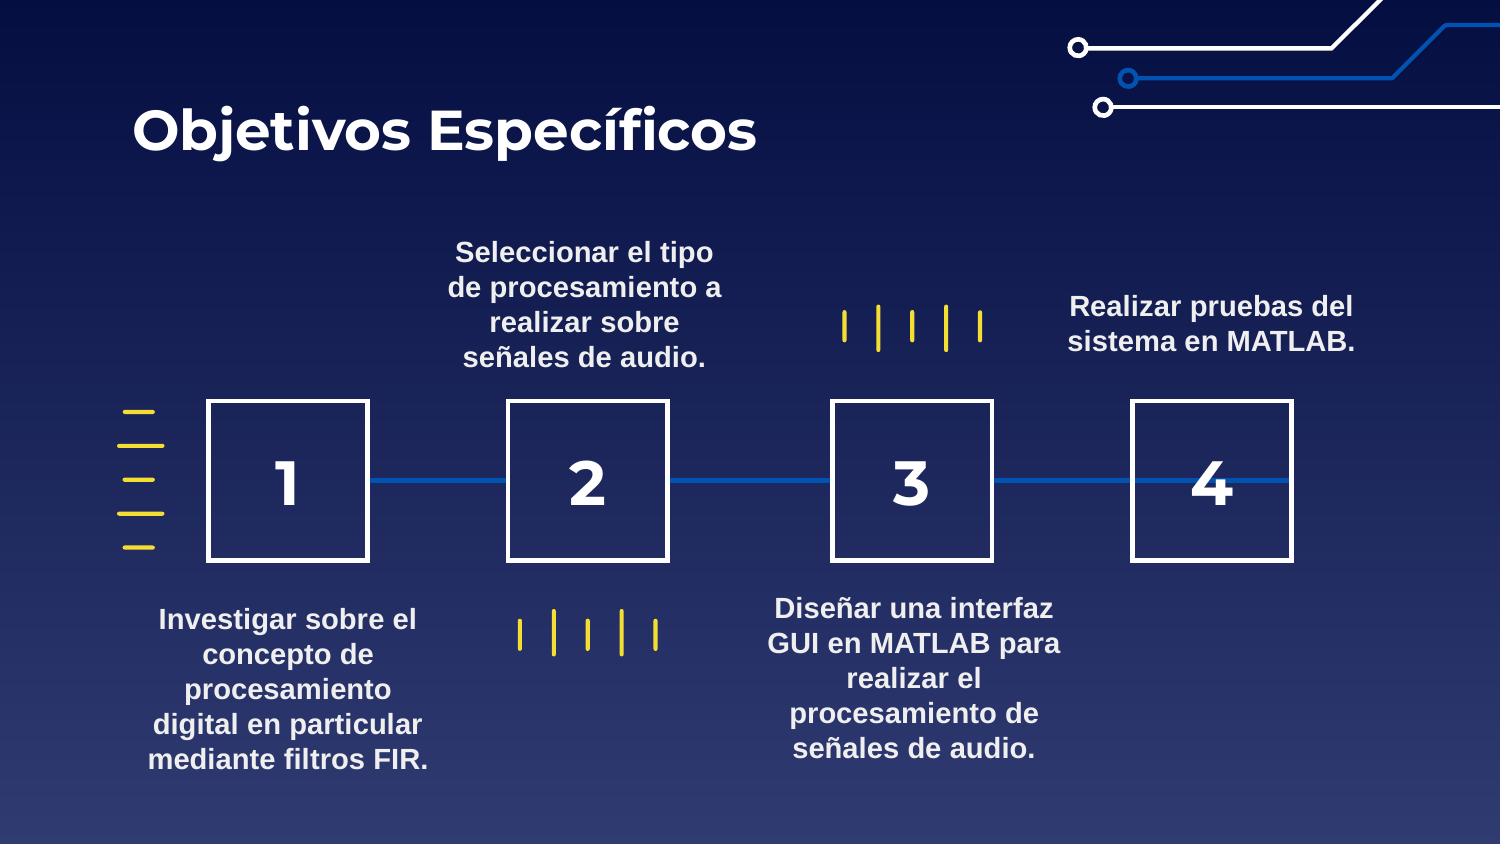

# Objetivos Específicos
Seleccionar el tipo de procesamiento a realizar sobre señales de audio.

Realizar pruebas del sistema en MATLAB.
1
2
3
4

Investigar sobre el concepto de procesamiento digital en particular mediante filtros FIR.
Diseñar una interfaz GUI en MATLAB para realizar el procesamiento de señales de audio.